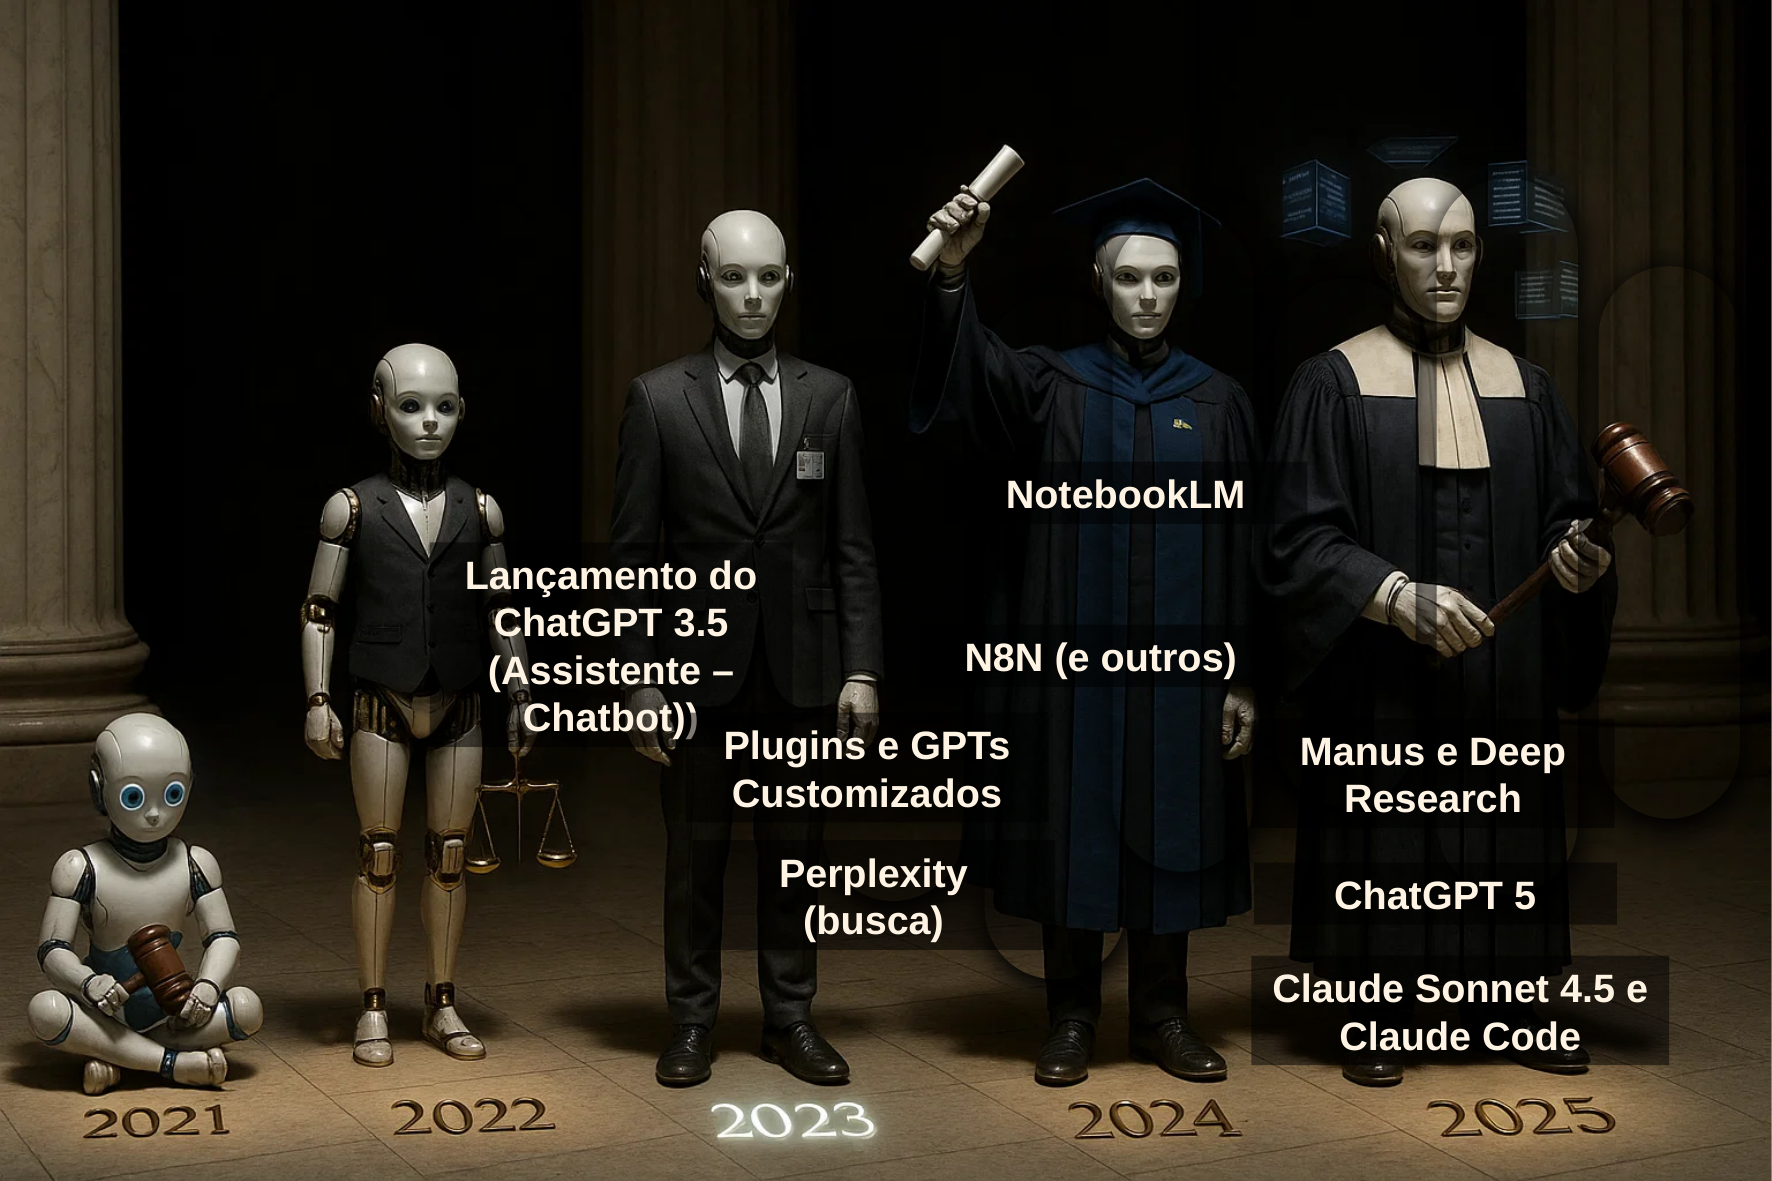

NotebookLM
Lançamento do ChatGPT 3.5
(Assistente – Chatbot))
N8N (e outros)
Plugins e GPTs Customizados
Manus e Deep Research
Perplexity (busca)
ChatGPT 5
Claude Sonnet 4.5 e Claude Code